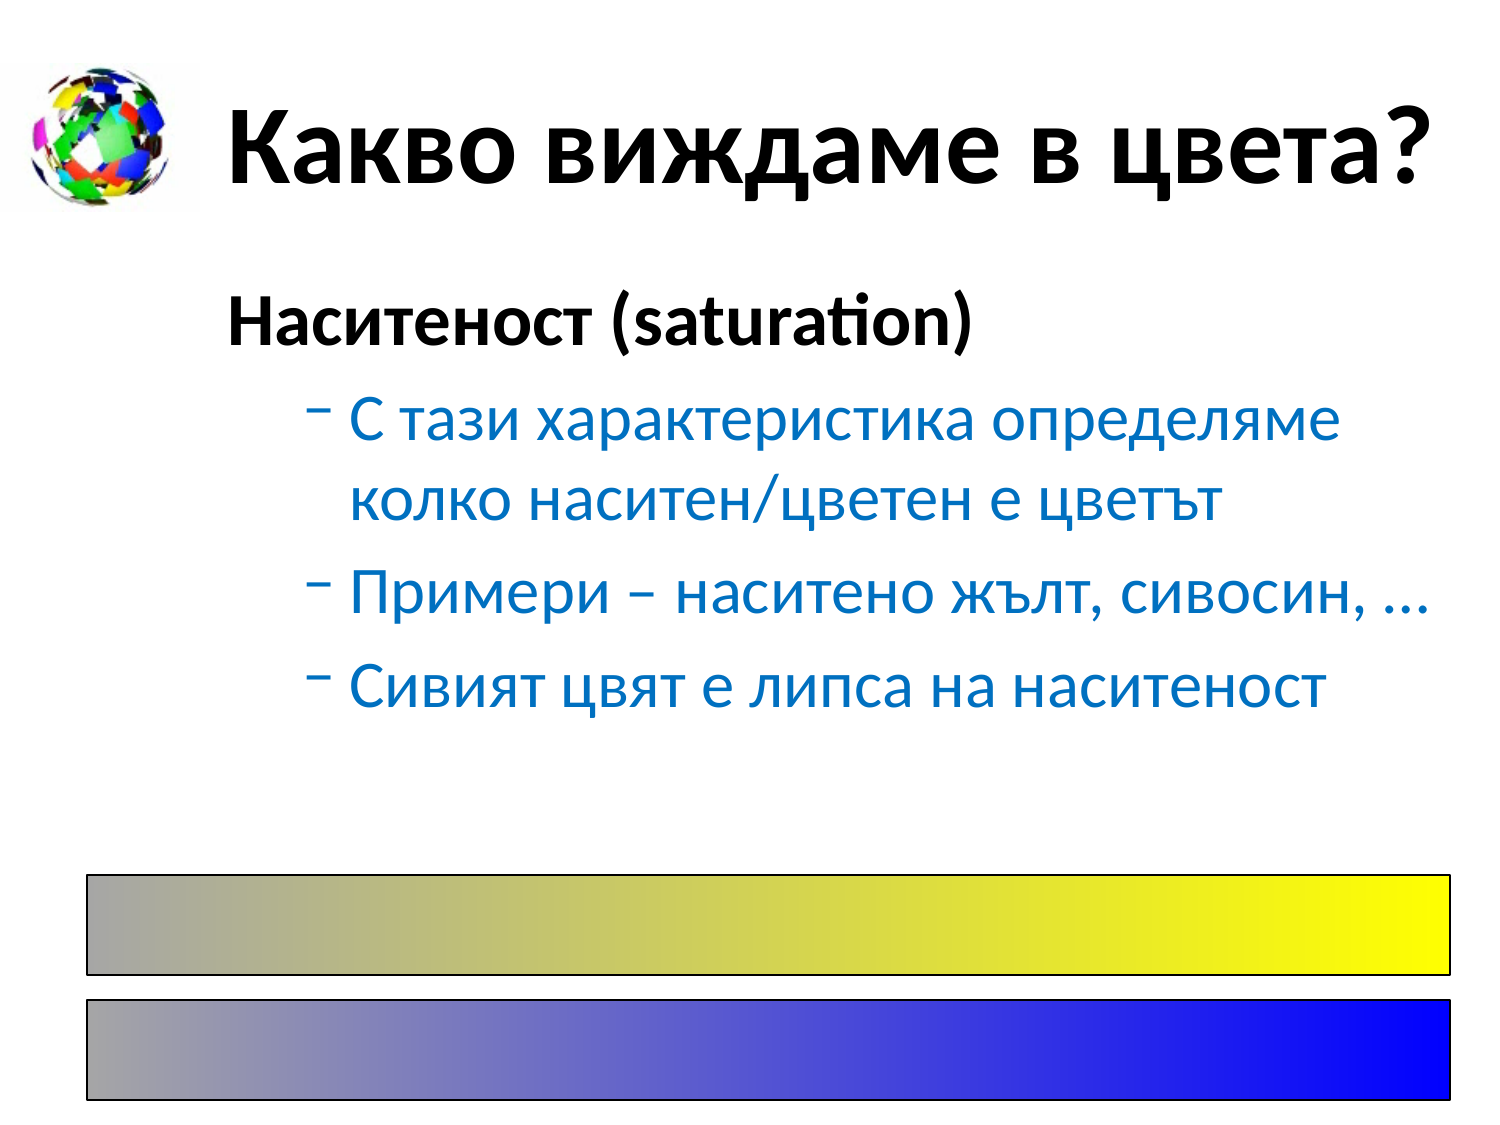

# Какво виждаме в цвета?

Наситеност (saturation)
С тази характеристика определяме колко наситен/цветен е цветът
Примери – наситено жълт, сивосин, …
Сивият цвят е липса на наситеност